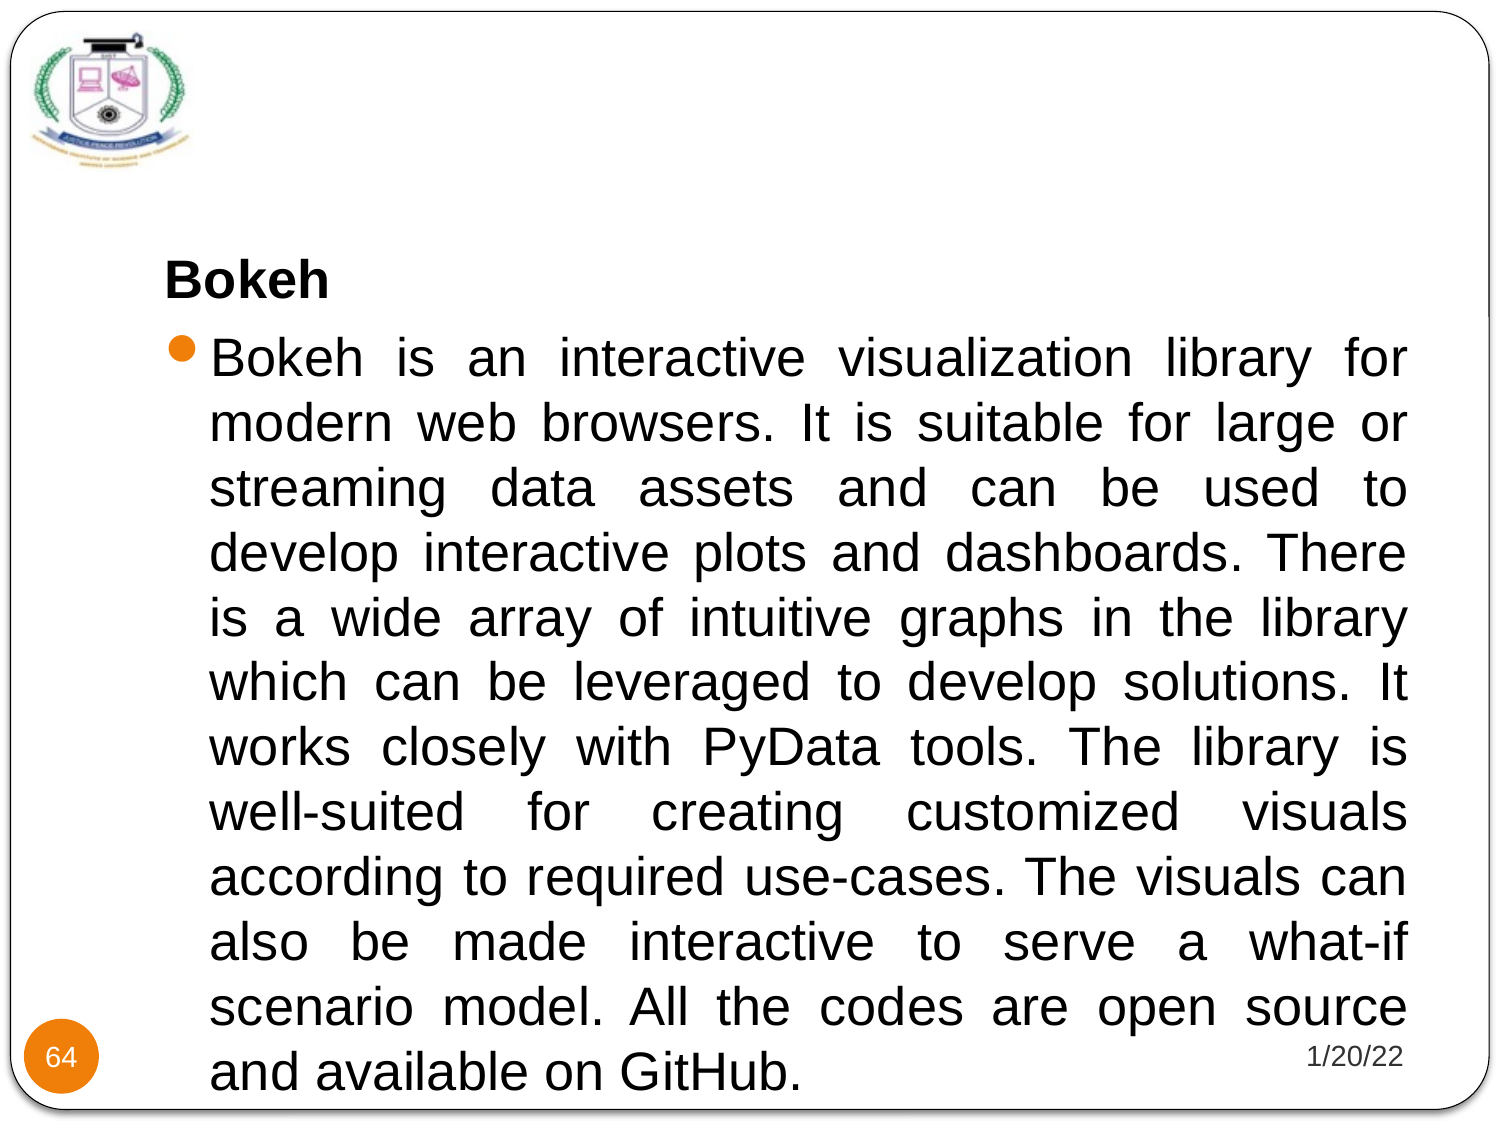

#
Bokeh
Bokeh is an interactive visualization library for modern web browsers. It is suitable for large or streaming data assets and can be used to develop interactive plots and dashboards. There is a wide array of intuitive graphs in the library which can be leveraged to develop solutions. It works closely with PyData tools. The library is well-suited for creating customized visuals according to required use-cases. The visuals can also be made interactive to serve a what-if scenario model. All the codes are open source and available on GitHub.

1/20/22
64